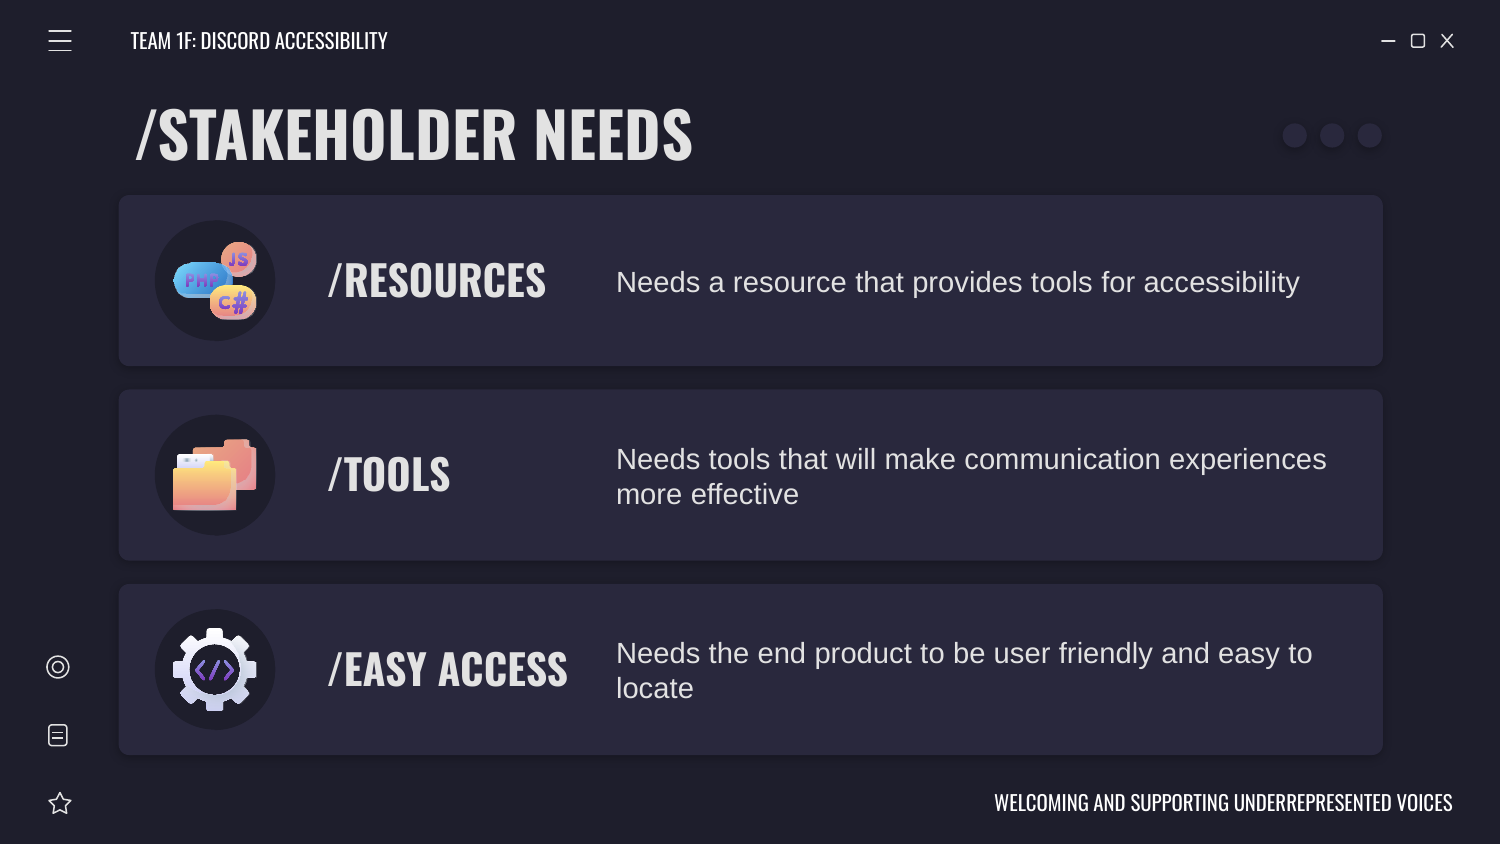

TEAM 1F: DISCORD ACCESSIBILITY

/STAKEHOLDER NEEDS

# /RESOURCES
Needs a resource that provides tools for accessibility

/TOOLS
Needs tools that will make communication experiences more effective

/EASY ACCESS
Needs the end product to be user friendly and easy to locate

WELCOMING AND SUPPORTING UNDERREPRESENTED VOICES